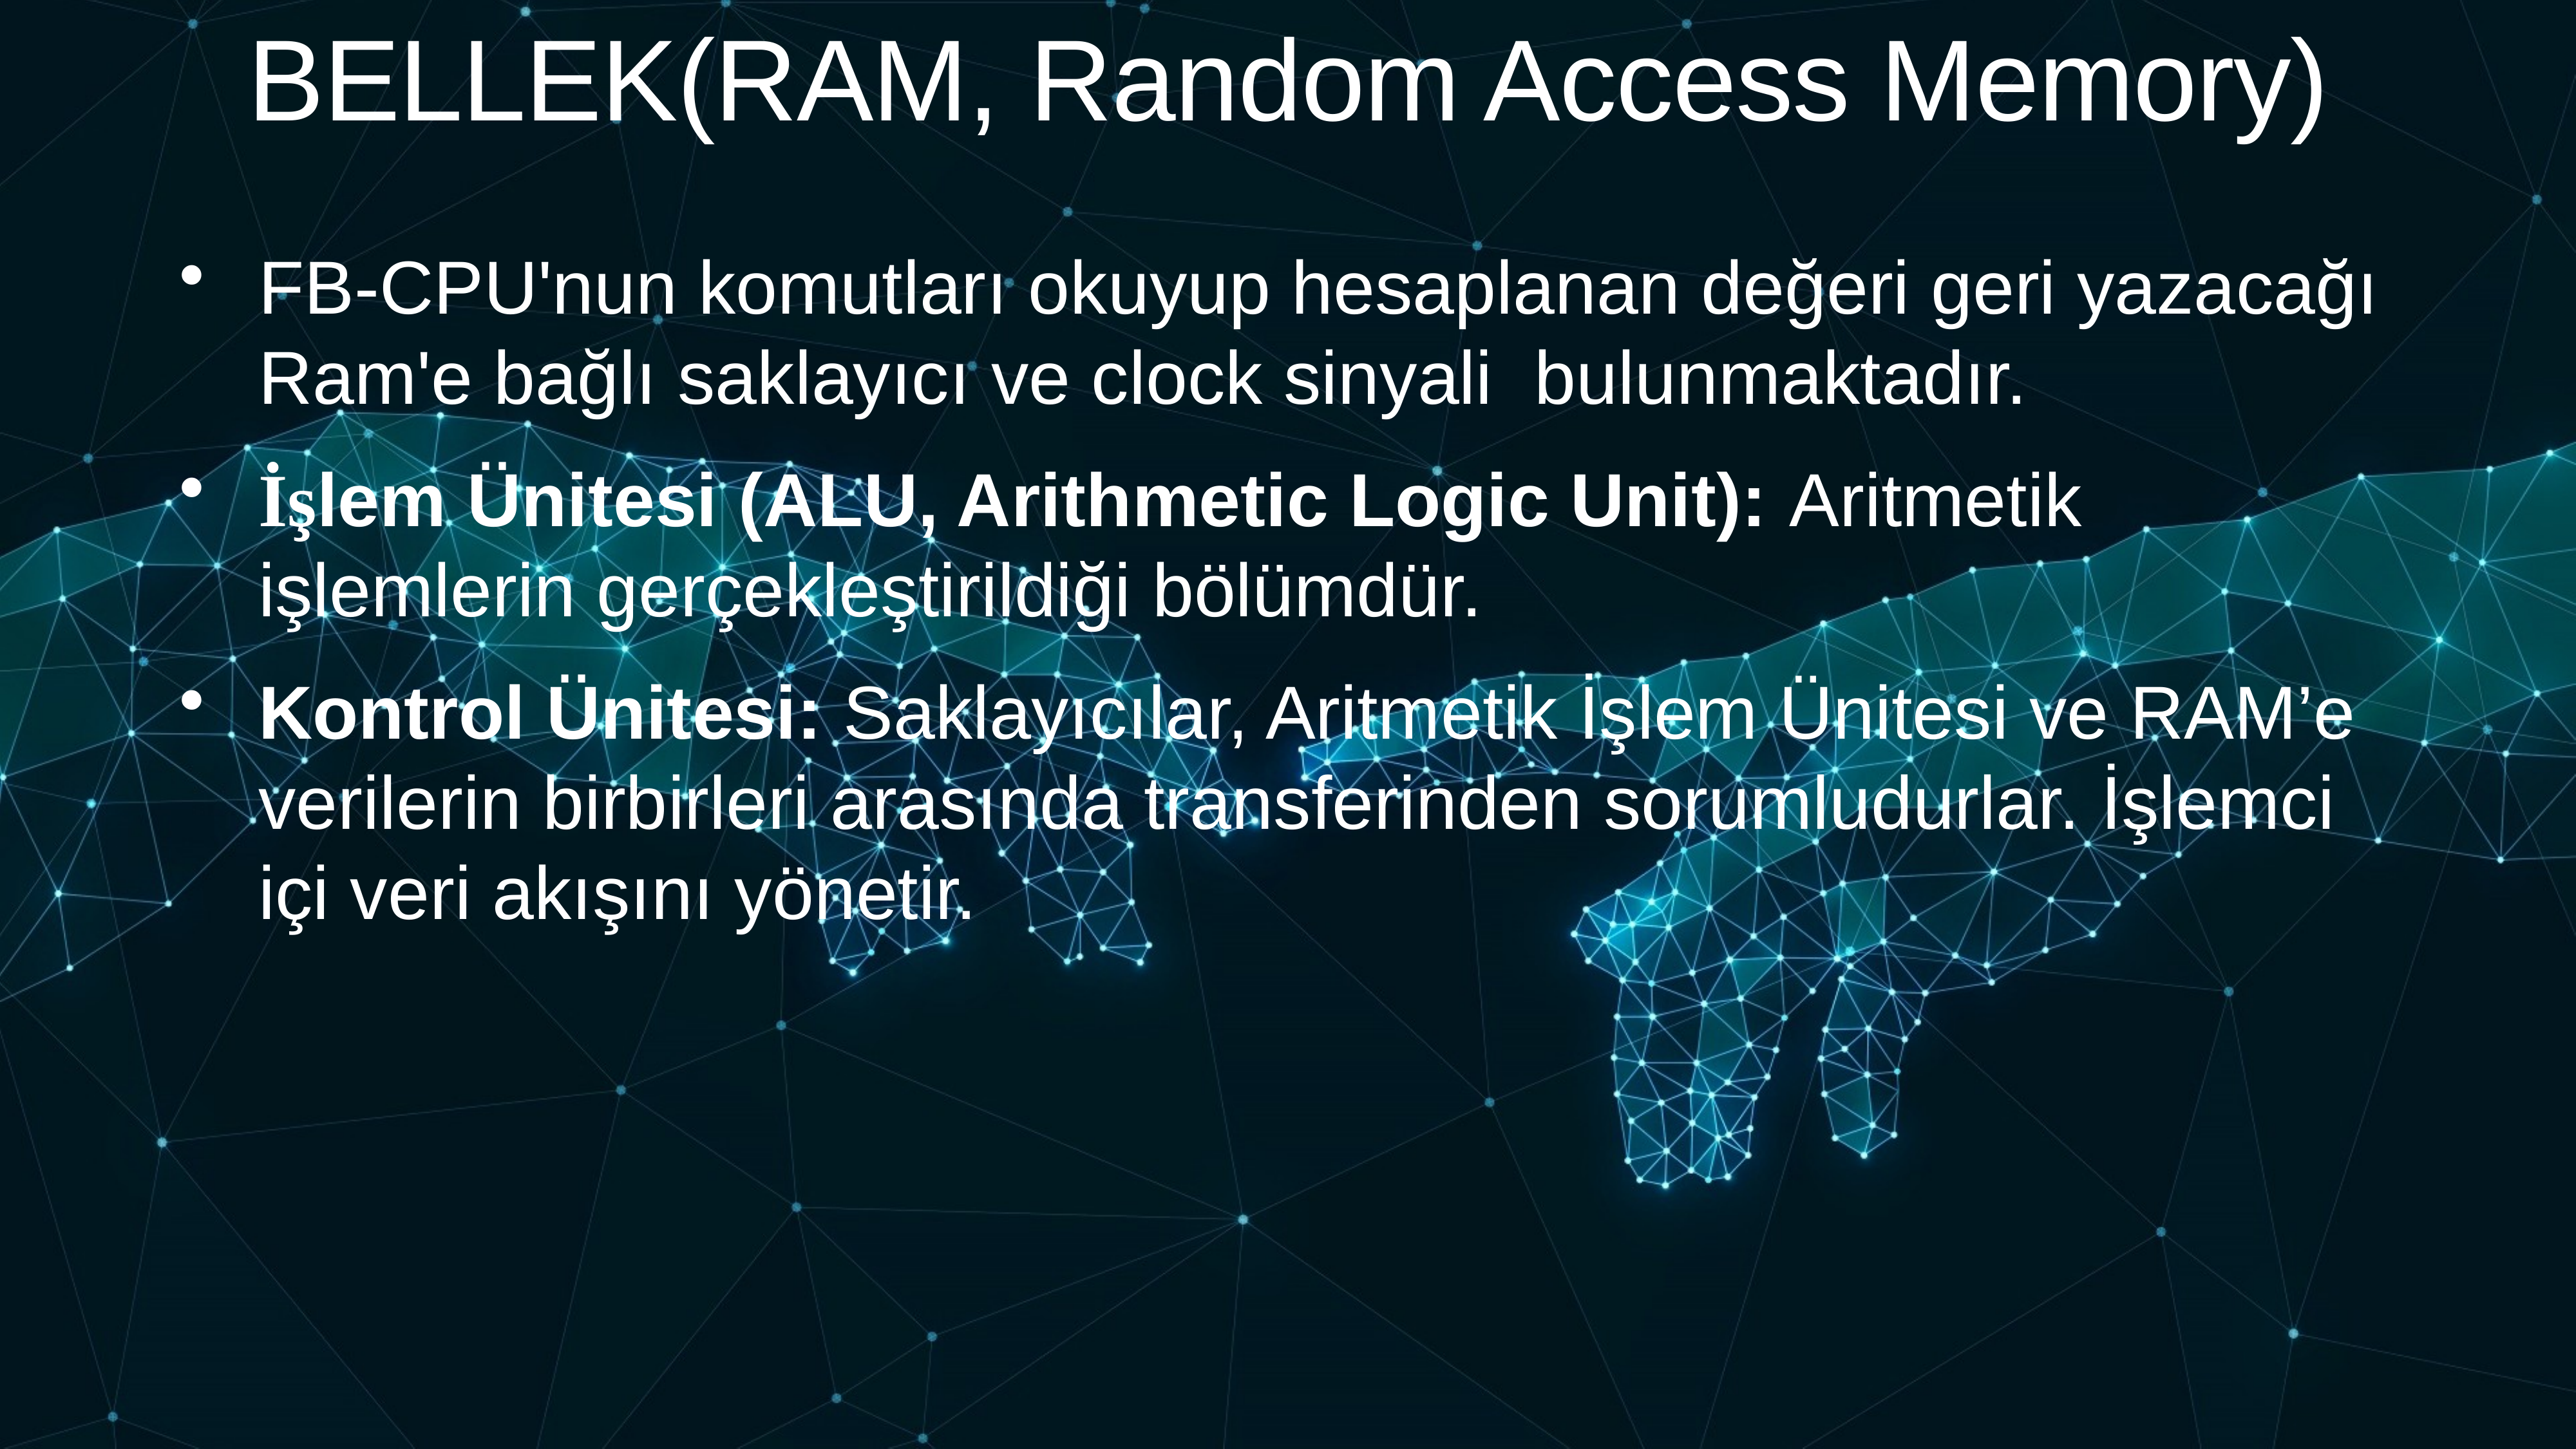

BELLEK(RAM, Random Access Memory)
FB-CPU'nun komutları okuyup hesaplanan değeri geri yazacağı Ram'e bağlı saklayıcı ve clock sinyali  bulunmaktadır.
İşlem Ünitesi (ALU, Arithmetic Logic Unit): Aritmetik işlemlerin gerçekleştirildiği bölümdür.
Kontrol Ünitesi: Saklayıcılar, Aritmetik İşlem Ünitesi ve RAM’e verilerin birbirleri arasında transferinden sorumludurlar. İşlemci içi veri akışını yönetir.